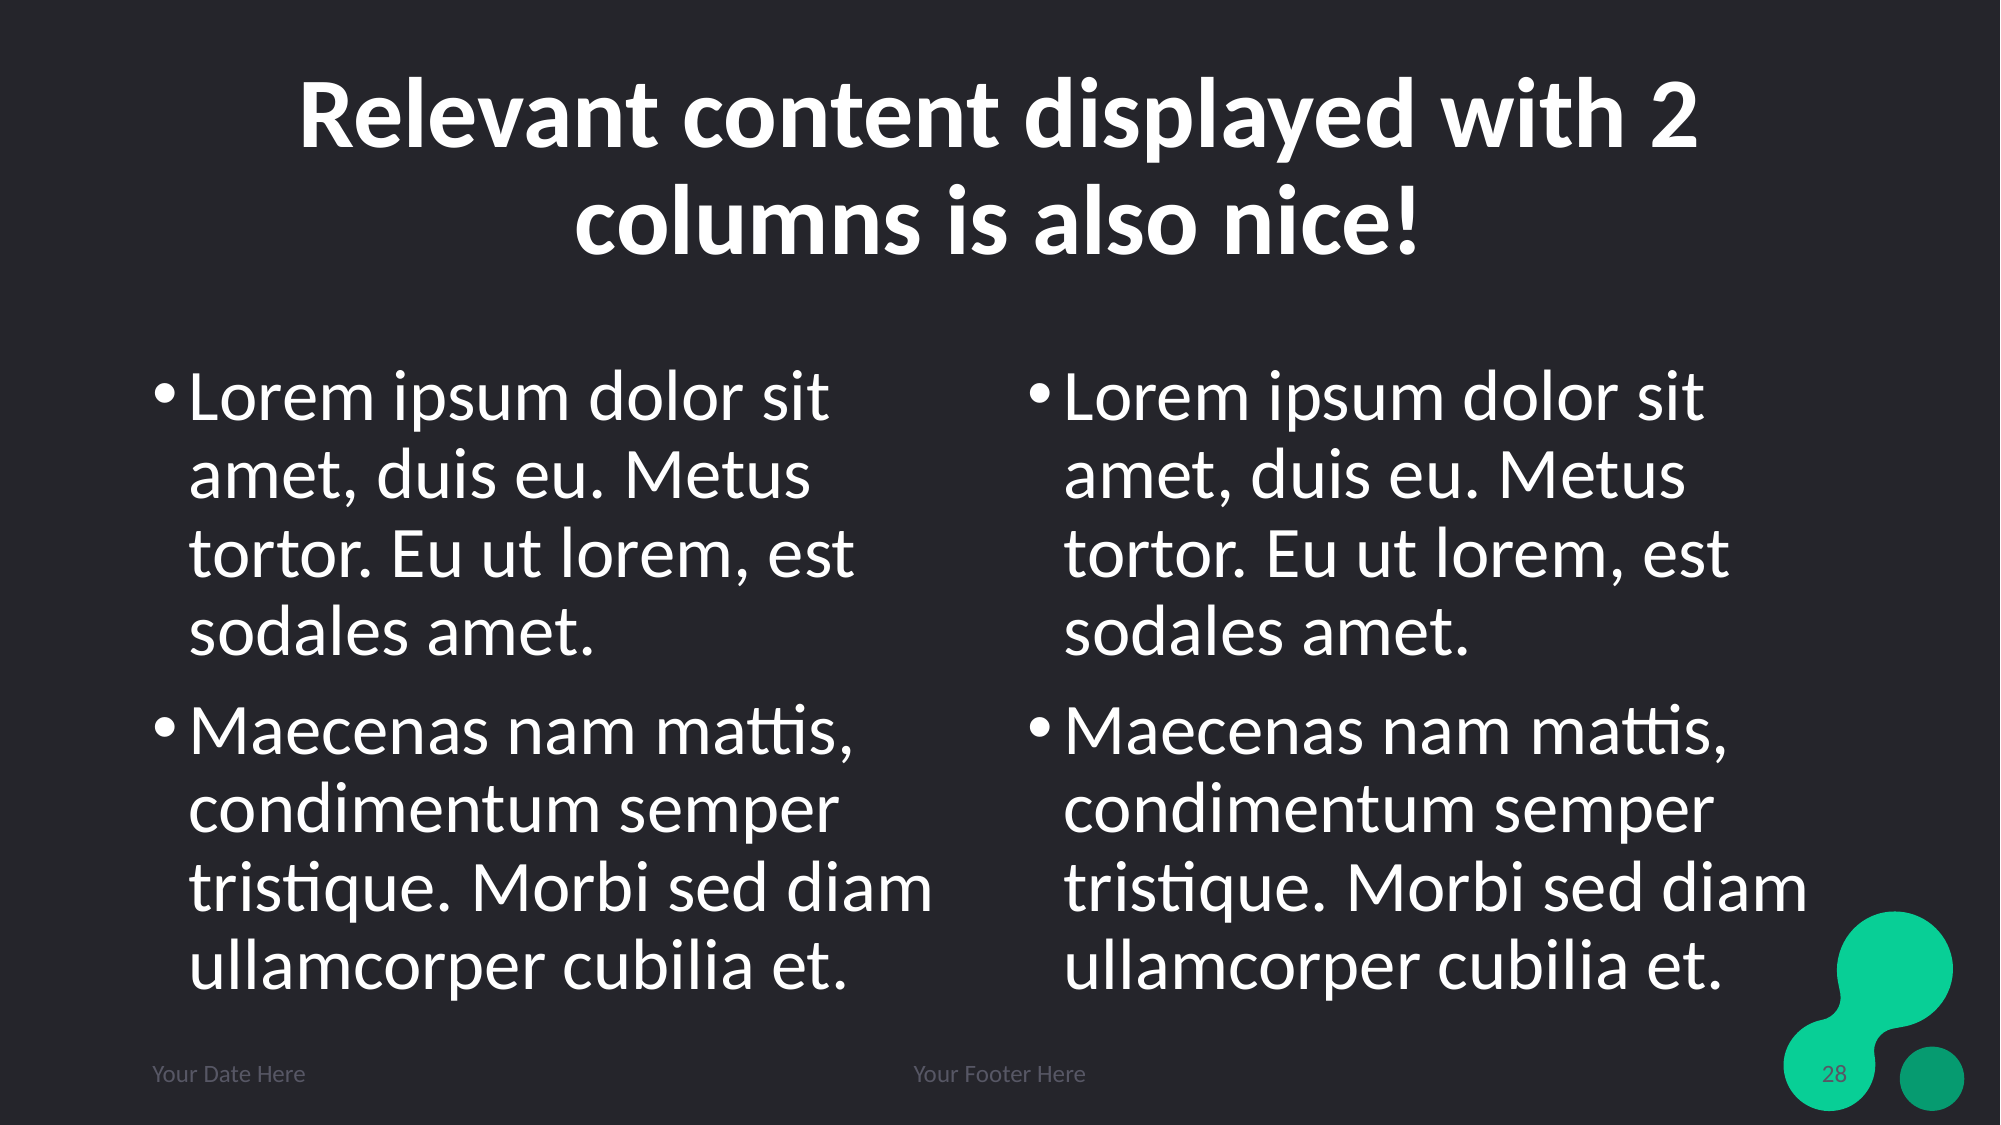

# Relevant content displayed with 2 columns is also nice!
Lorem ipsum dolor sit amet, duis eu. Metus tortor. Eu ut lorem, est sodales amet.
Maecenas nam mattis, condimentum semper tristique. Morbi sed diam ullamcorper cubilia et.

Lorem ipsum dolor sit amet, duis eu. Metus tortor. Eu ut lorem, est sodales amet.
Maecenas nam mattis, condimentum semper tristique. Morbi sed diam ullamcorper cubilia et.

Your Date Here
Your Footer Here
28